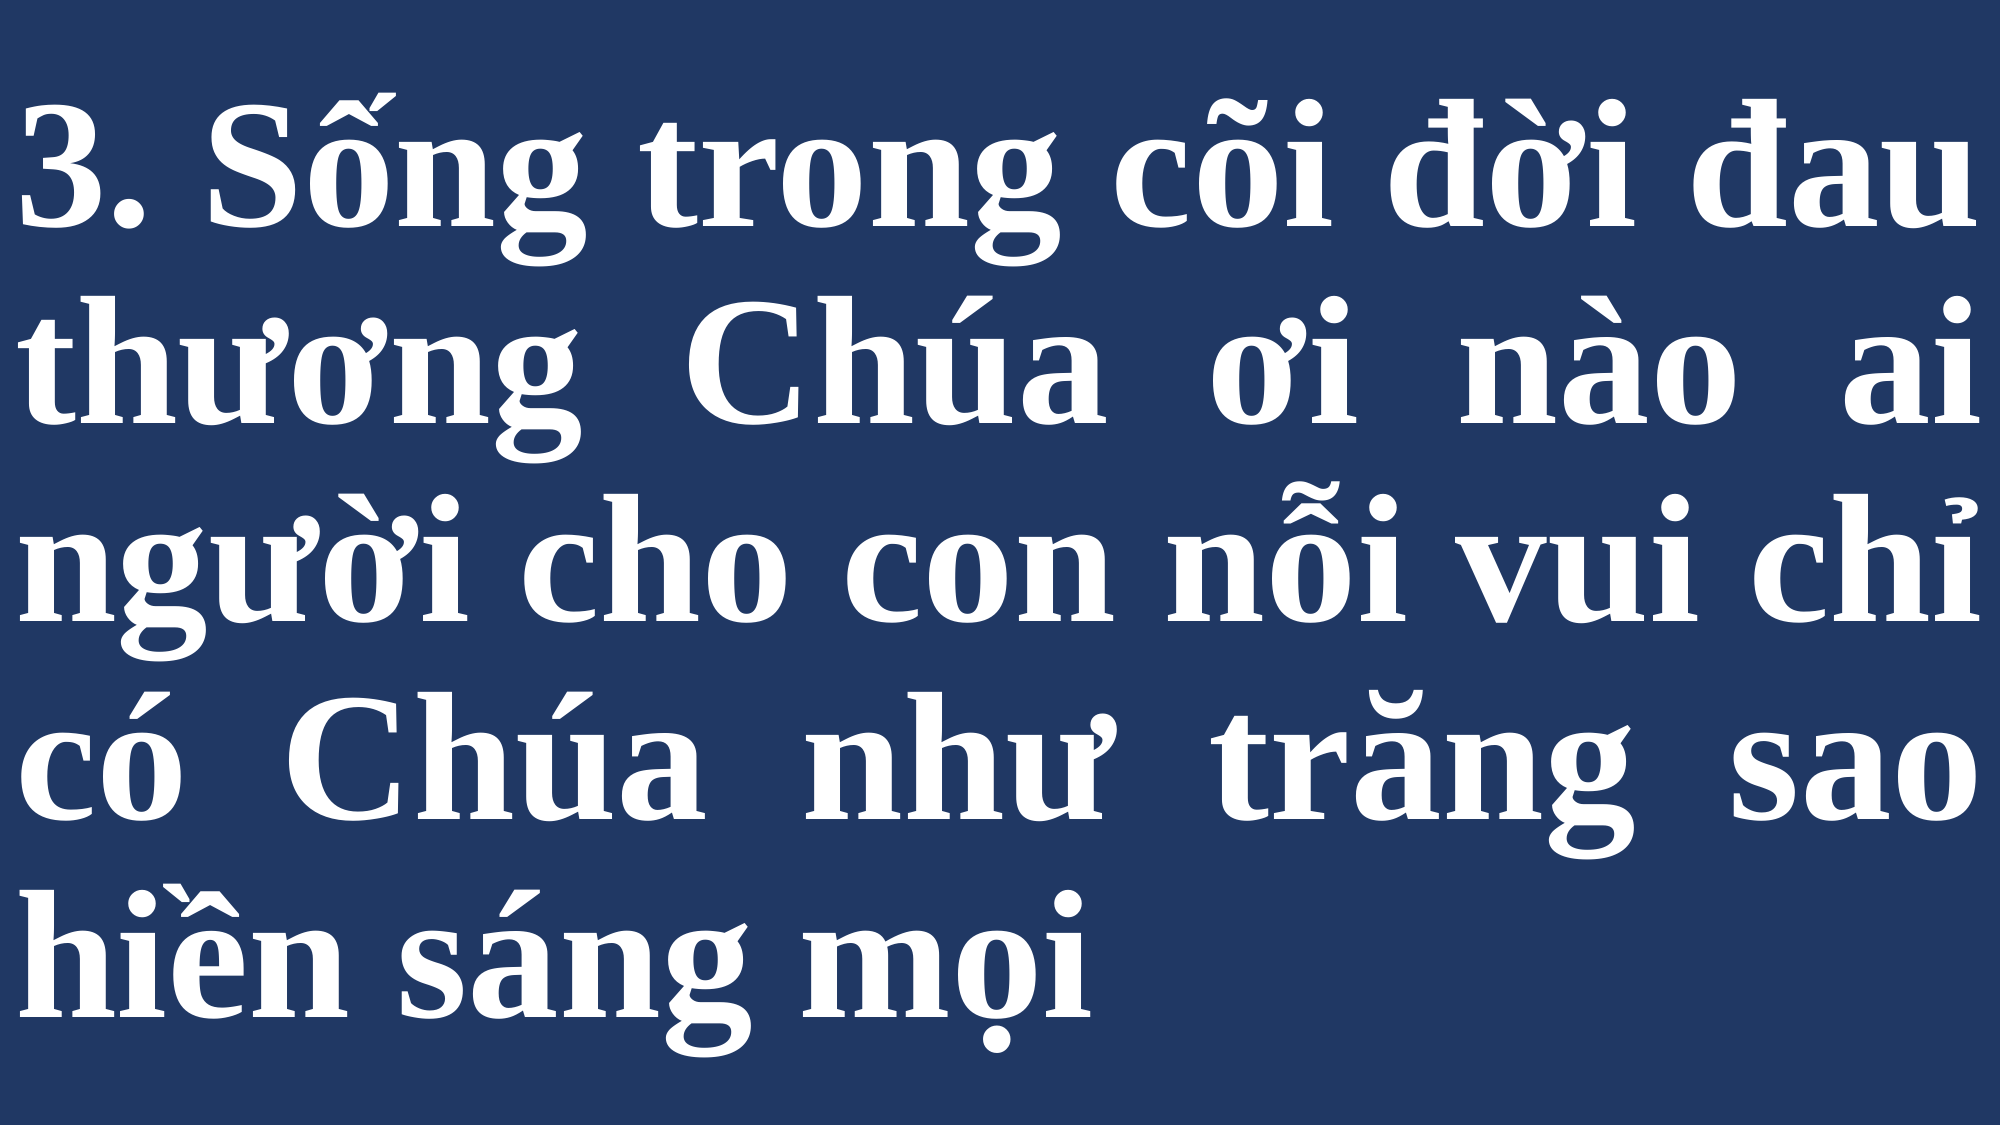

# 3. Sống trong cõi đời đau thương Chúa ơi nào ai người cho con nỗi vui chỉ có Chúa như trăng sao hiền sáng mọi